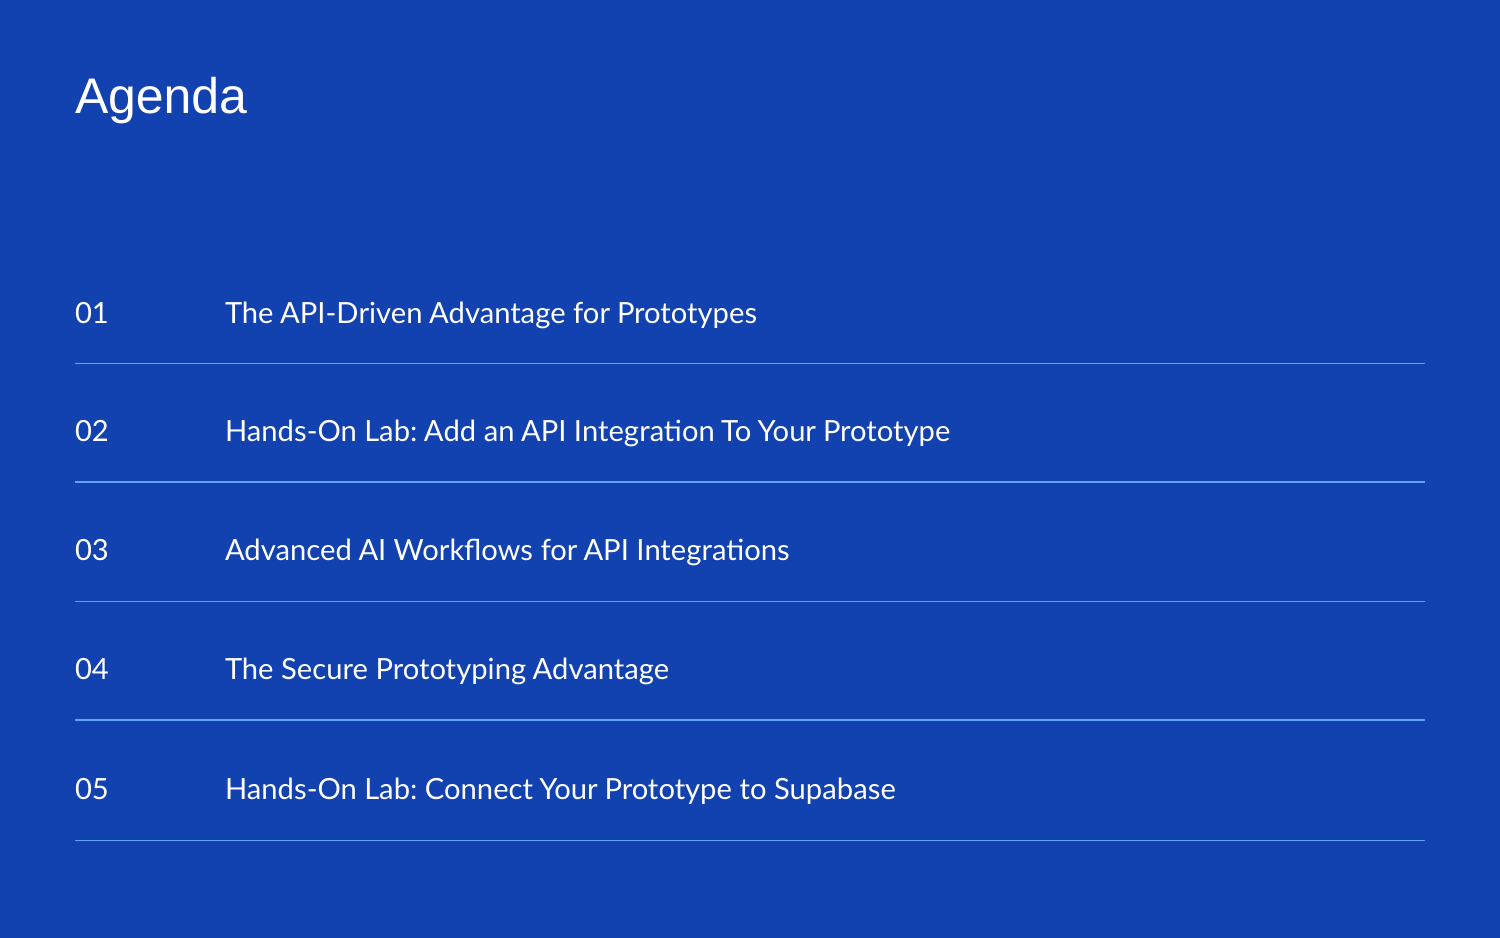

# Agenda

01	The API-Driven Advantage for Prototypes

02	Hands-On Lab: Add an API Integration To Your Prototype

03	Advanced AI Workflows for API Integrations

04	The Secure Prototyping Advantage

05	Hands-On Lab: Connect Your Prototype to Supabase